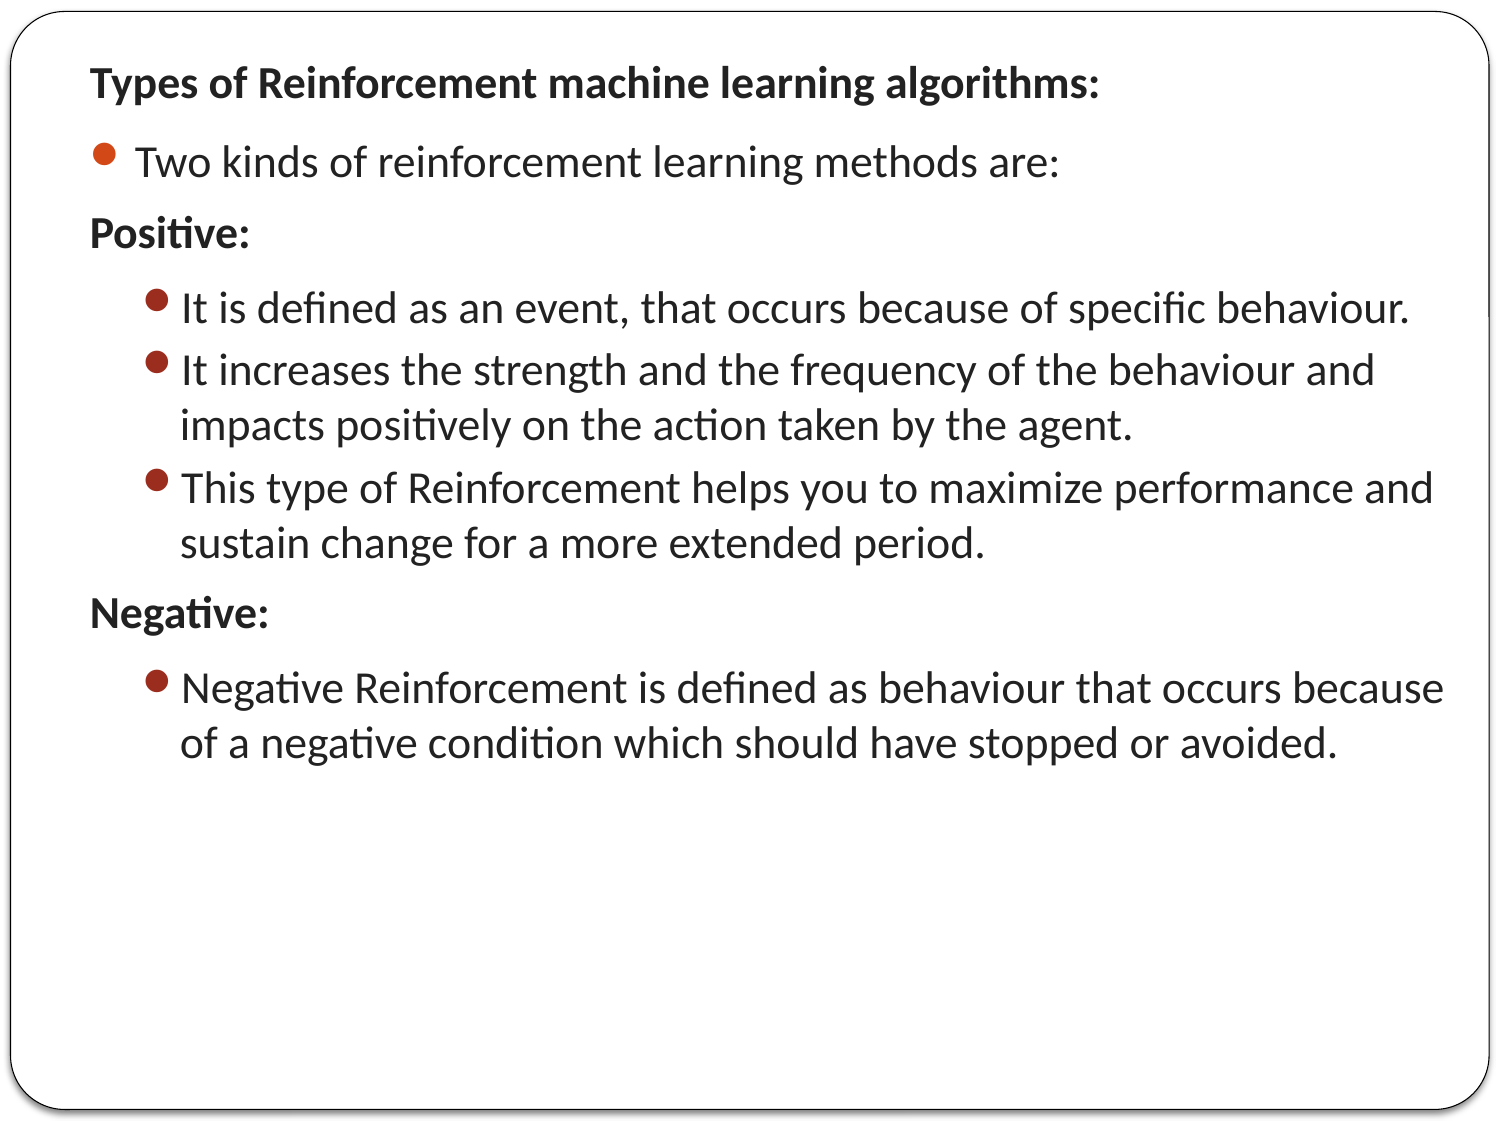

Types of Reinforcement machine learning algorithms:
Two kinds of reinforcement learning methods are:
Positive:
It is defined as an event, that occurs because of specific behaviour.
It increases the strength and the frequency of the behaviour and impacts positively on the action taken by the agent.
This type of Reinforcement helps you to maximize performance and sustain change for a more extended period.
Negative:
Negative Reinforcement is defined as behaviour that occurs because of a negative condition which should have stopped or avoided.